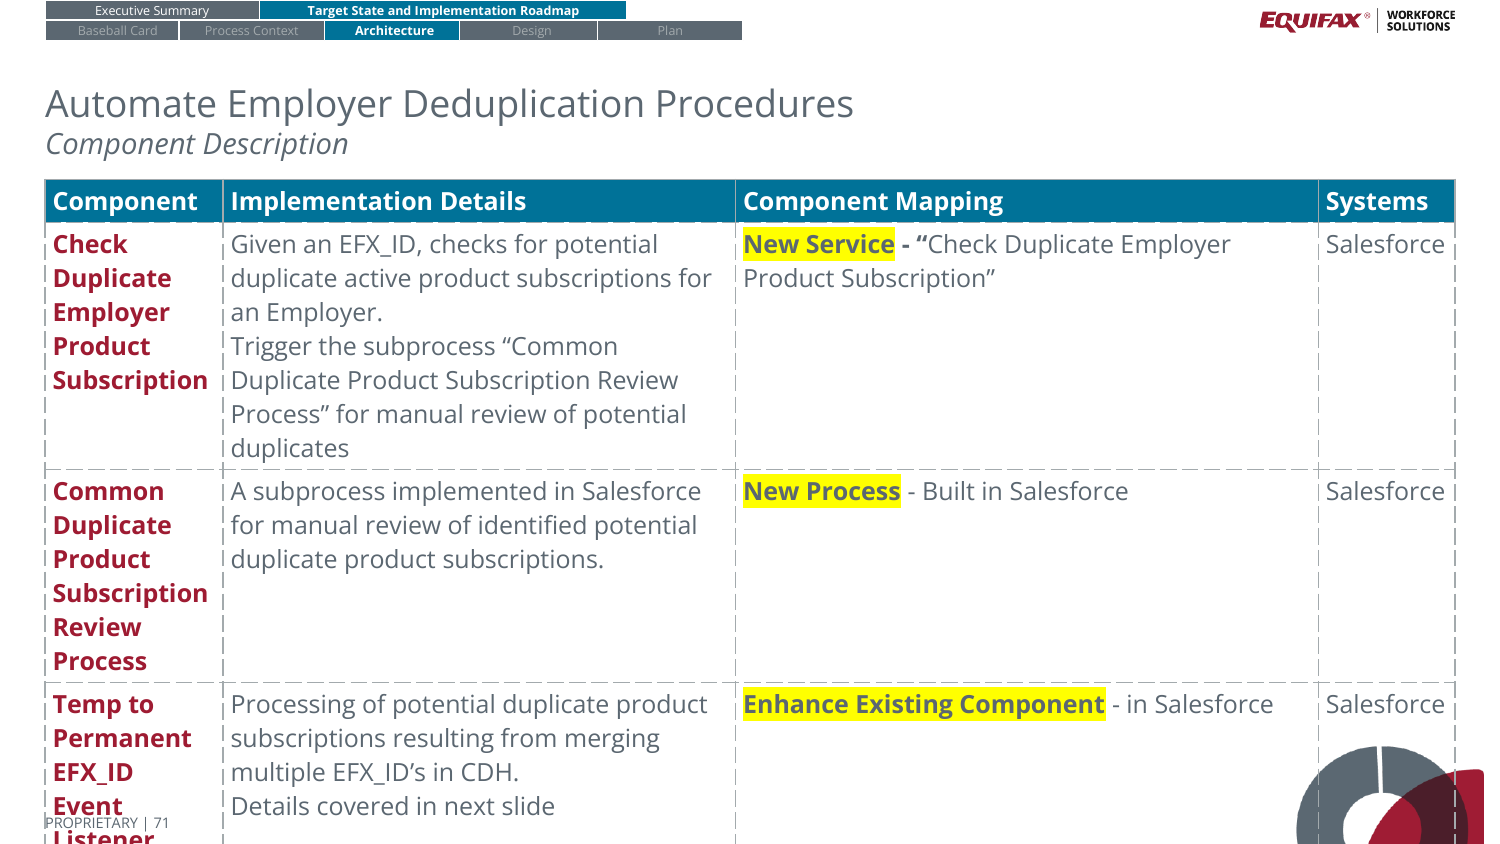

Executive Summary
Target State and Implementation Roadmap
Baseball Card
Process Context
Architecture
Design
Plan
# Automate Employer Deduplication Procedures
Component Description
| Component | Implementation Details | Component Mapping | Systems |
| --- | --- | --- | --- |
| Check Duplicate Employer Product Subscription | Given an EFX\_ID, checks for potential duplicate active product subscriptions for an Employer. Trigger the subprocess “Common Duplicate Product Subscription Review Process” for manual review of potential duplicates | New Service - “Check Duplicate Employer Product Subscription” | Salesforce |
| Common Duplicate Product Subscription Review Process | A subprocess implemented in Salesforce for manual review of identified potential duplicate product subscriptions. | New Process - Built in Salesforce | Salesforce |
| Temp to Permanent EFX\_ID Event Listener | Processing of potential duplicate product subscriptions resulting from merging multiple EFX\_ID’s in CDH. Details covered in next slide | Enhance Existing Component - in Salesforce | Salesforce |